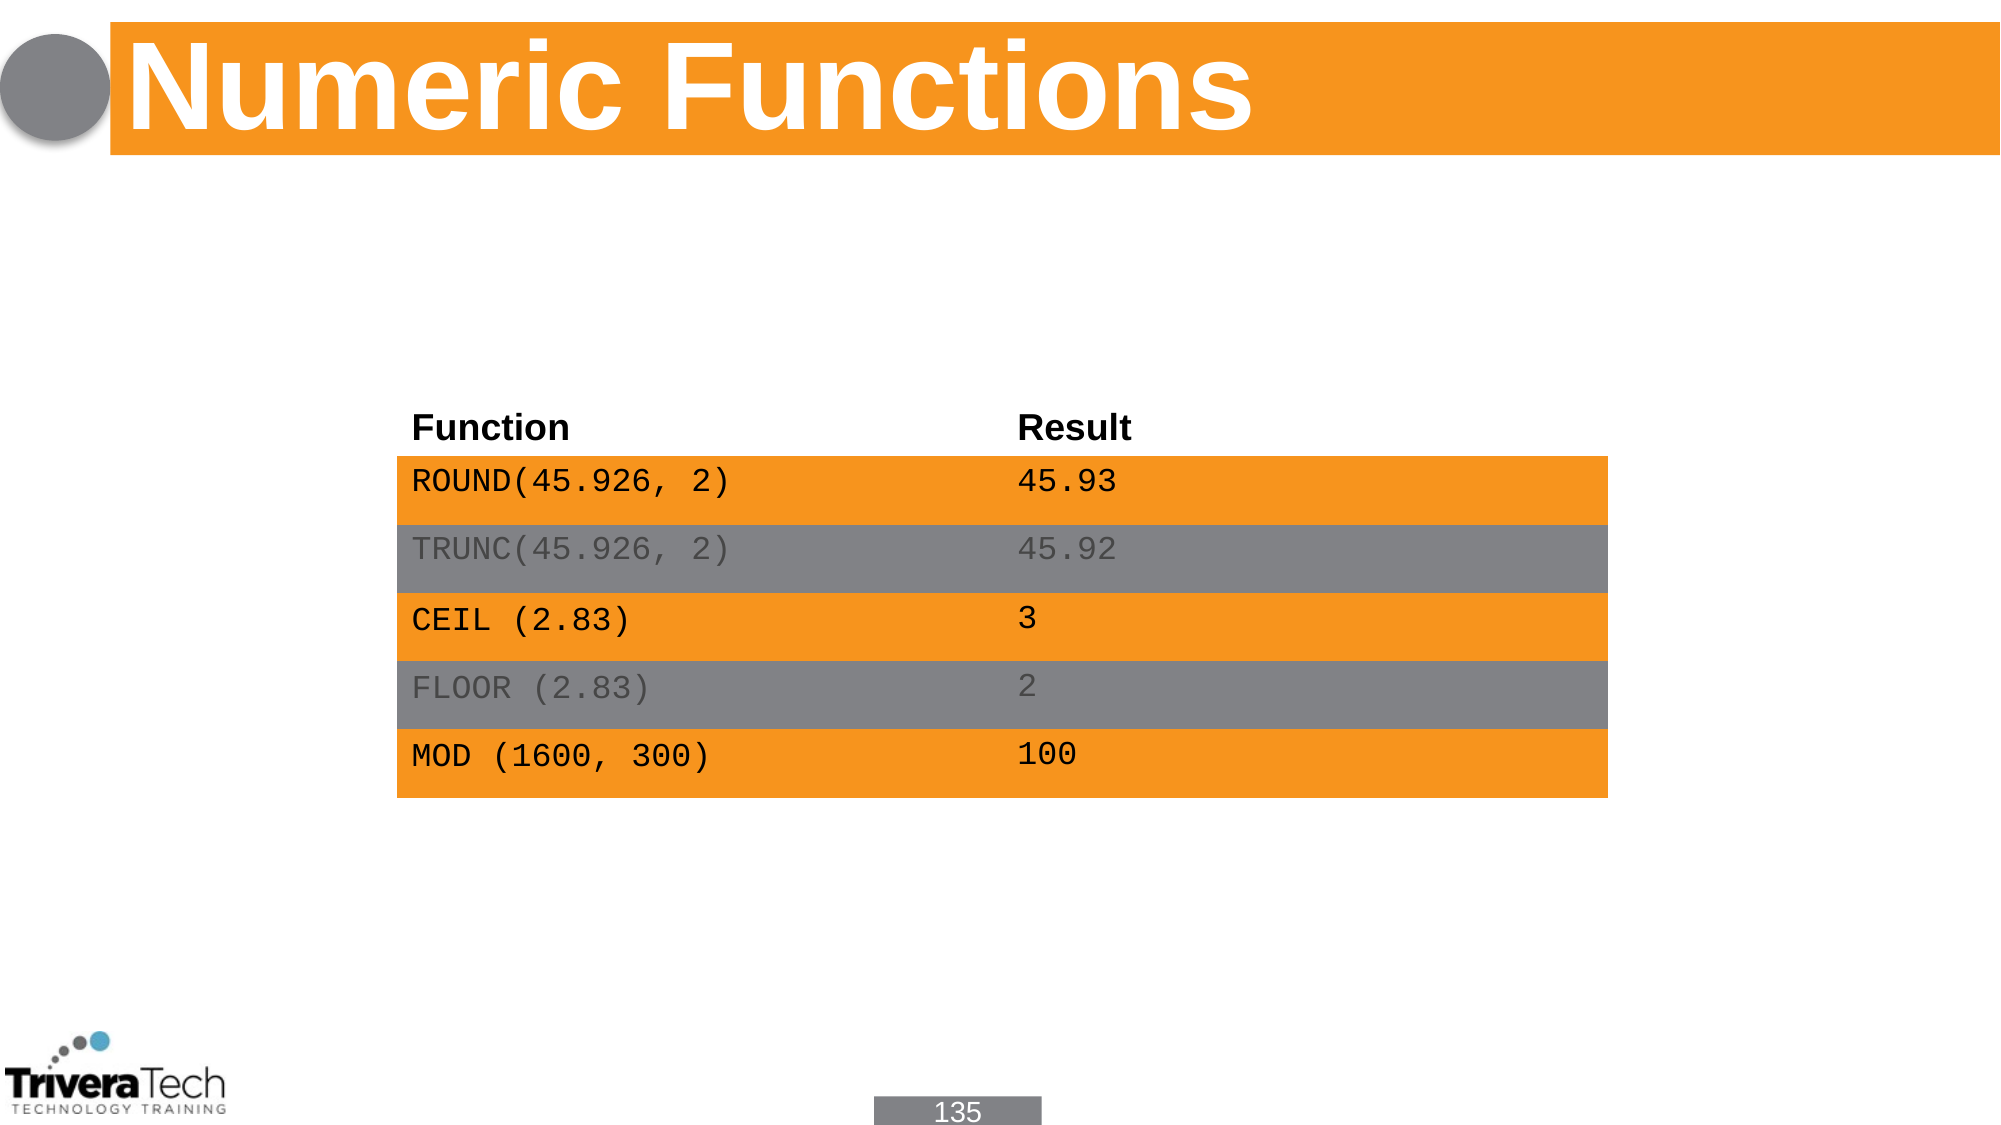

# Numeric Functions

| Function | Result |
| --- | --- |
| ROUND(45.926, 2) | 45.93 |
| TRUNC(45.926, 2) | 45.92 |
| CEIL (2.83) | 3 |
| FLOOR (2.83) | 2 |
| MOD (1600, 300) | 100 |
135